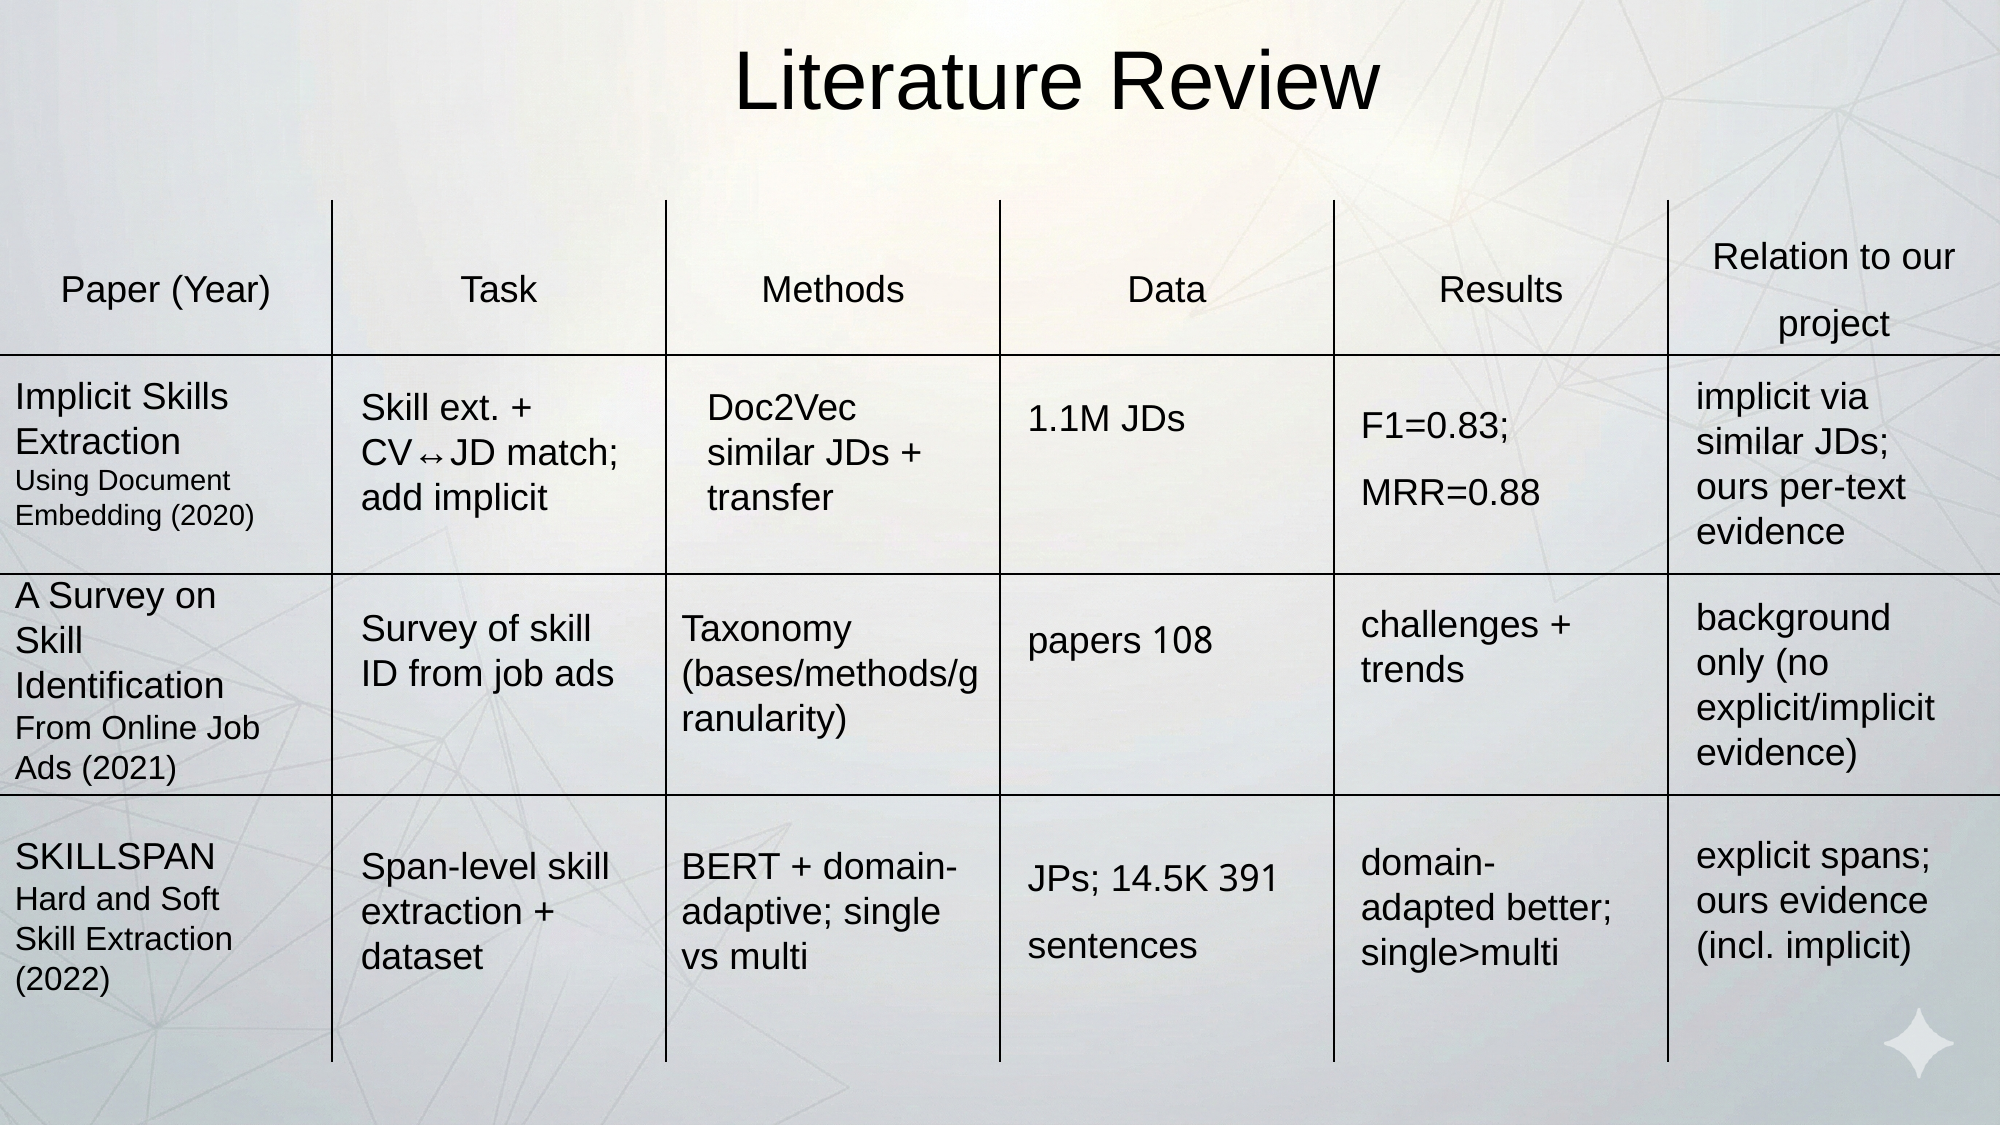

Literature Review
| Paper (Year) | Task | Methods | Data | Results | Relation to our project |
| --- | --- | --- | --- | --- | --- |
|  |  |  |  |  |  |
|  |  |  |  |  |  |
|  |  |  |  |  |  |
Implicit Skills Extraction
Using Document Embedding (2020)
1.1M JDs
implicit via similar JDs; ours per-text evidence
F1=0.83; MRR=0.88
Skill ext. + CV↔JD match; add implicit
Doc2Vec similar JDs + transfer
A Survey on Skill Identification
From Online Job Ads (2021)
108 papers
background only (no explicit/implicit evidence)
challenges + trends
Survey of skill ID from job ads
Taxonomy (bases/methods/granularity)
SKILLSPAN
Hard and Soft Skill Extraction (2022)

391 JPs; 14.5K sentences
explicit spans; ours evidence (incl. implicit)
domain-adapted better; single>multi
Span-level skill extraction + dataset
BERT + domain-adaptive; single vs multi